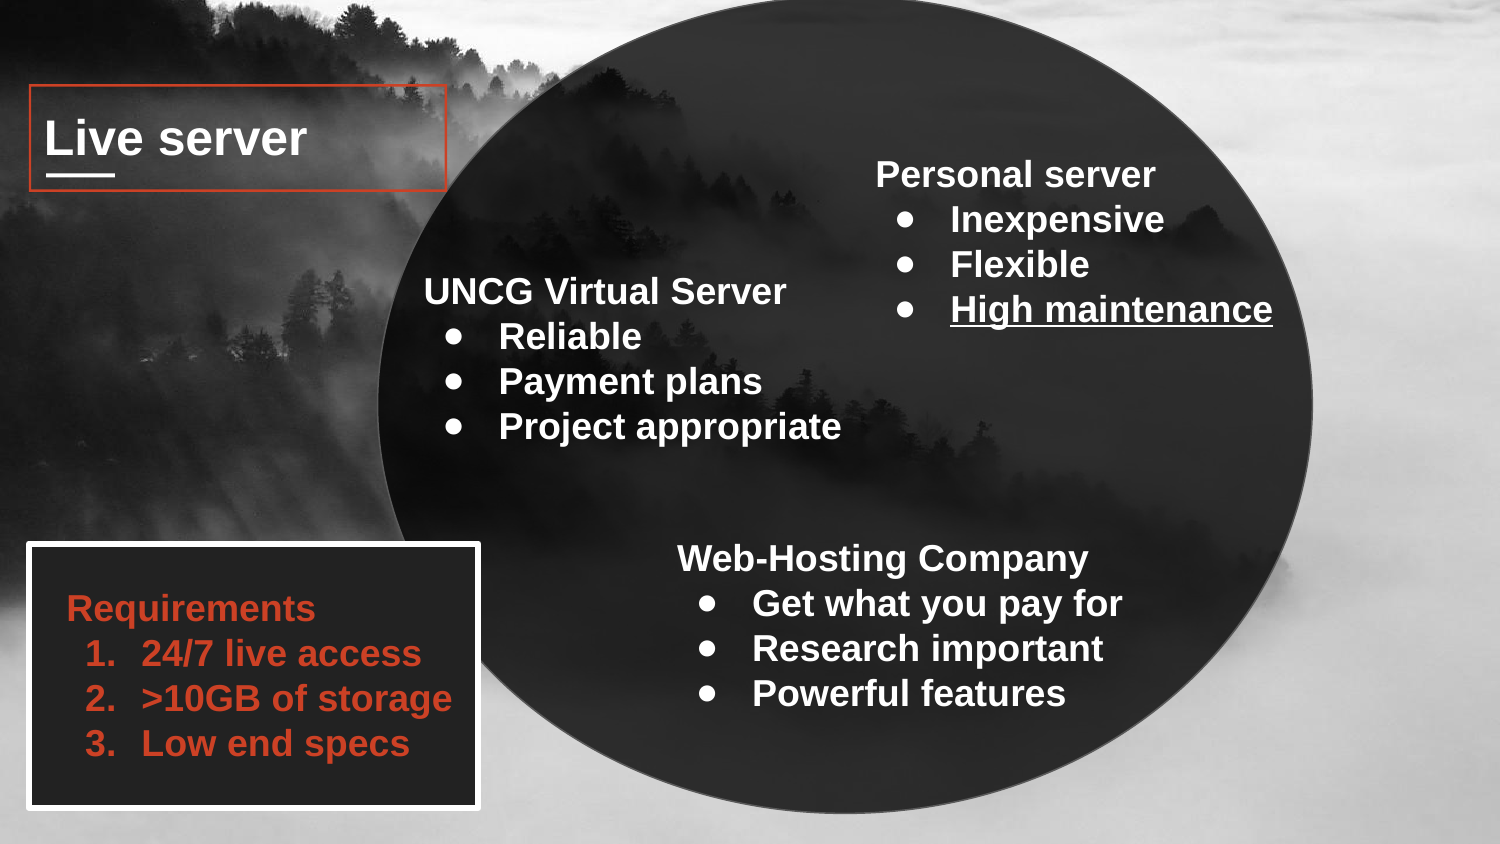

# Live server
Personal server
Inexpensive
Flexible
High maintenance

UNCG Virtual Server
Reliable
Payment plans
Project appropriate
Web-Hosting Company
Get what you pay for
Research important
Powerful features

Requirements
24/7 live access
>10GB of storage
Low end specs